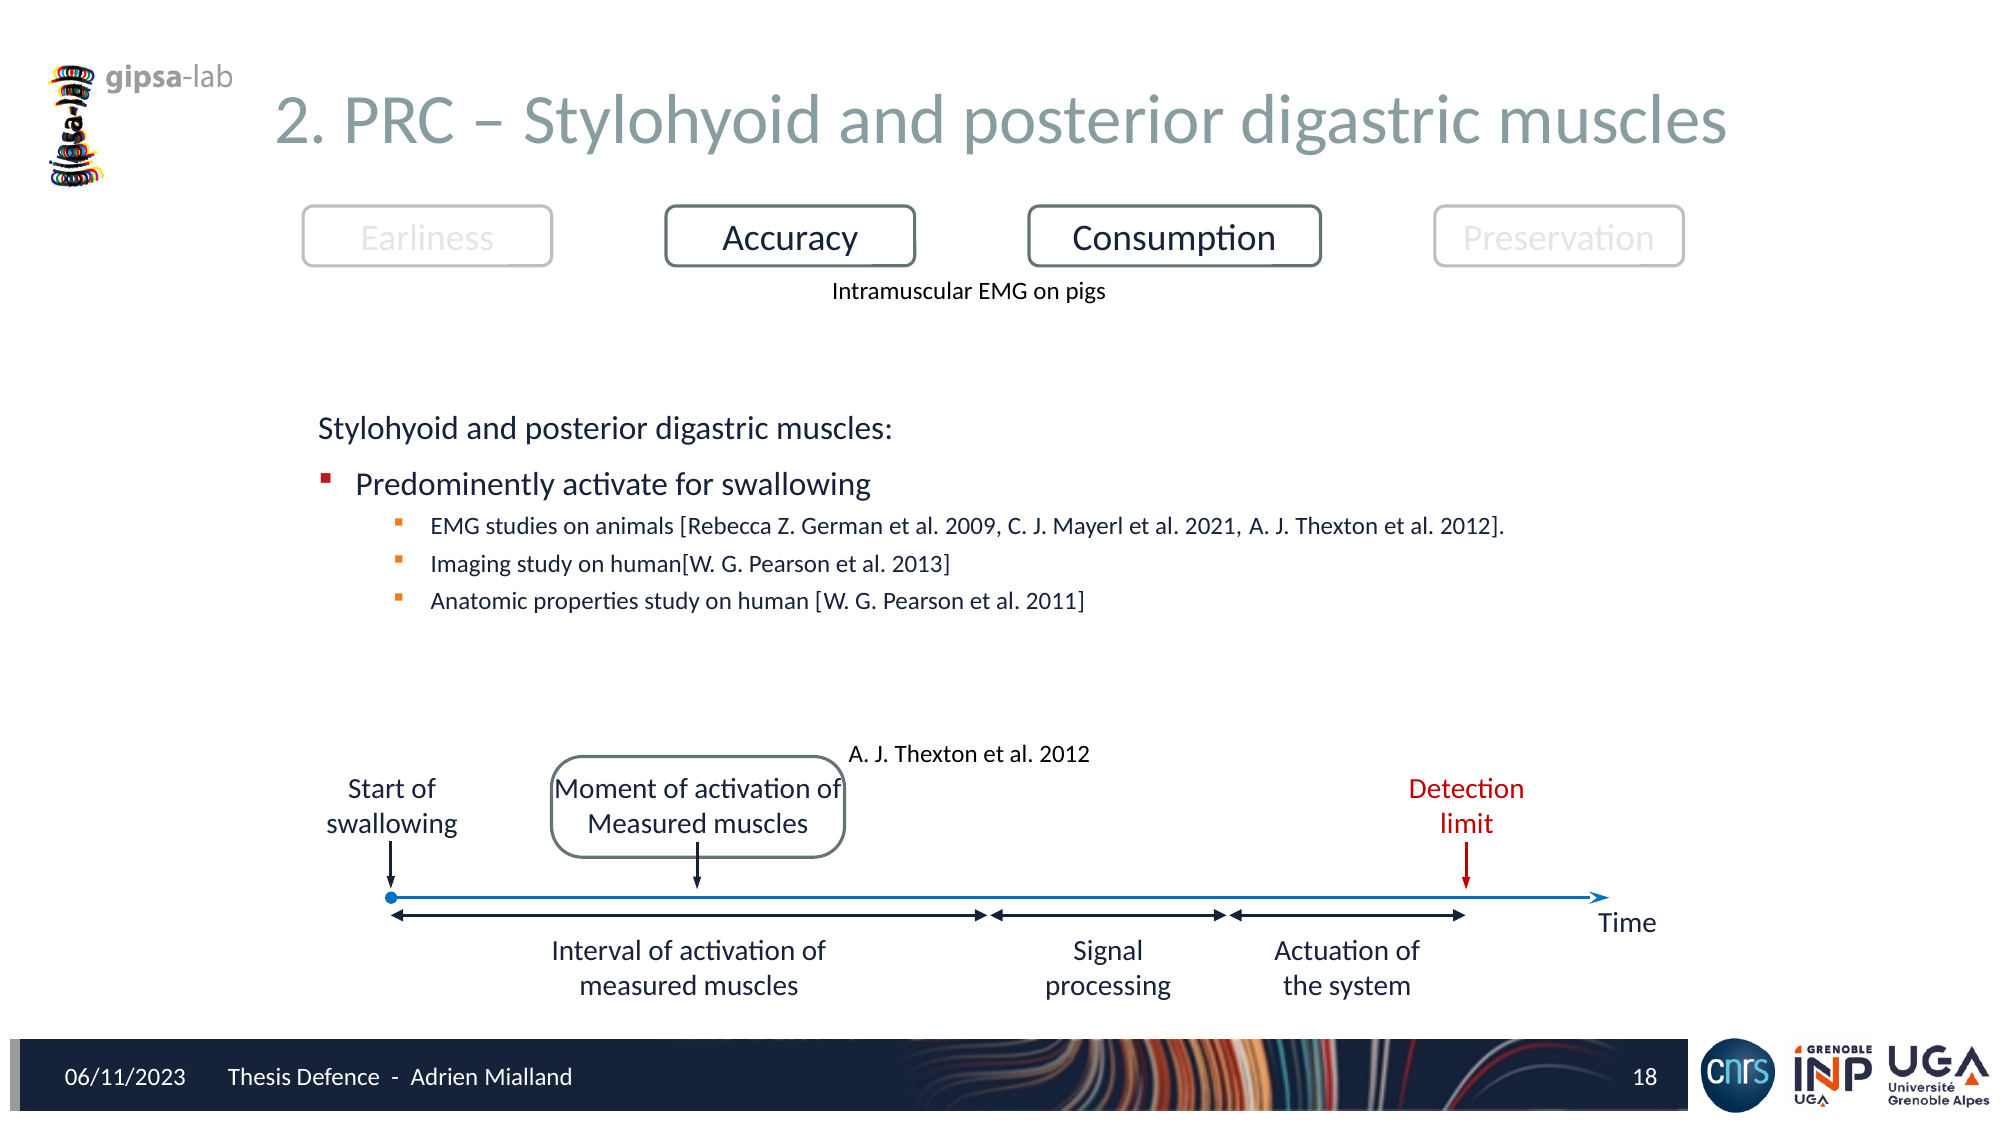

# 2. PRC – Stylohyoid and posterior digastric muscles
Earliness
Accuracy
Consumption
Preservation
Intramuscular EMG on pigs
Stylohyoid and posterior digastric muscles:
Predominently activate for swallowing
EMG studies on animals [Rebecca Z. German et al. 2009, C. J. Mayerl et al. 2021, A. J. Thexton et al. 2012].
Imaging study on human[W. G. Pearson et al. 2013]
Anatomic properties study on human [W. G. Pearson et al. 2011]
A. J. Thexton et al. 2012

Moment of activation of
Measured muscles
Start of
swallowing
Detection
limit
Time
Signal
processing
Actuation of
the system
Interval of activation of
measured muscles
06/11/2023
18
Thesis Defence  -  Adrien Mialland